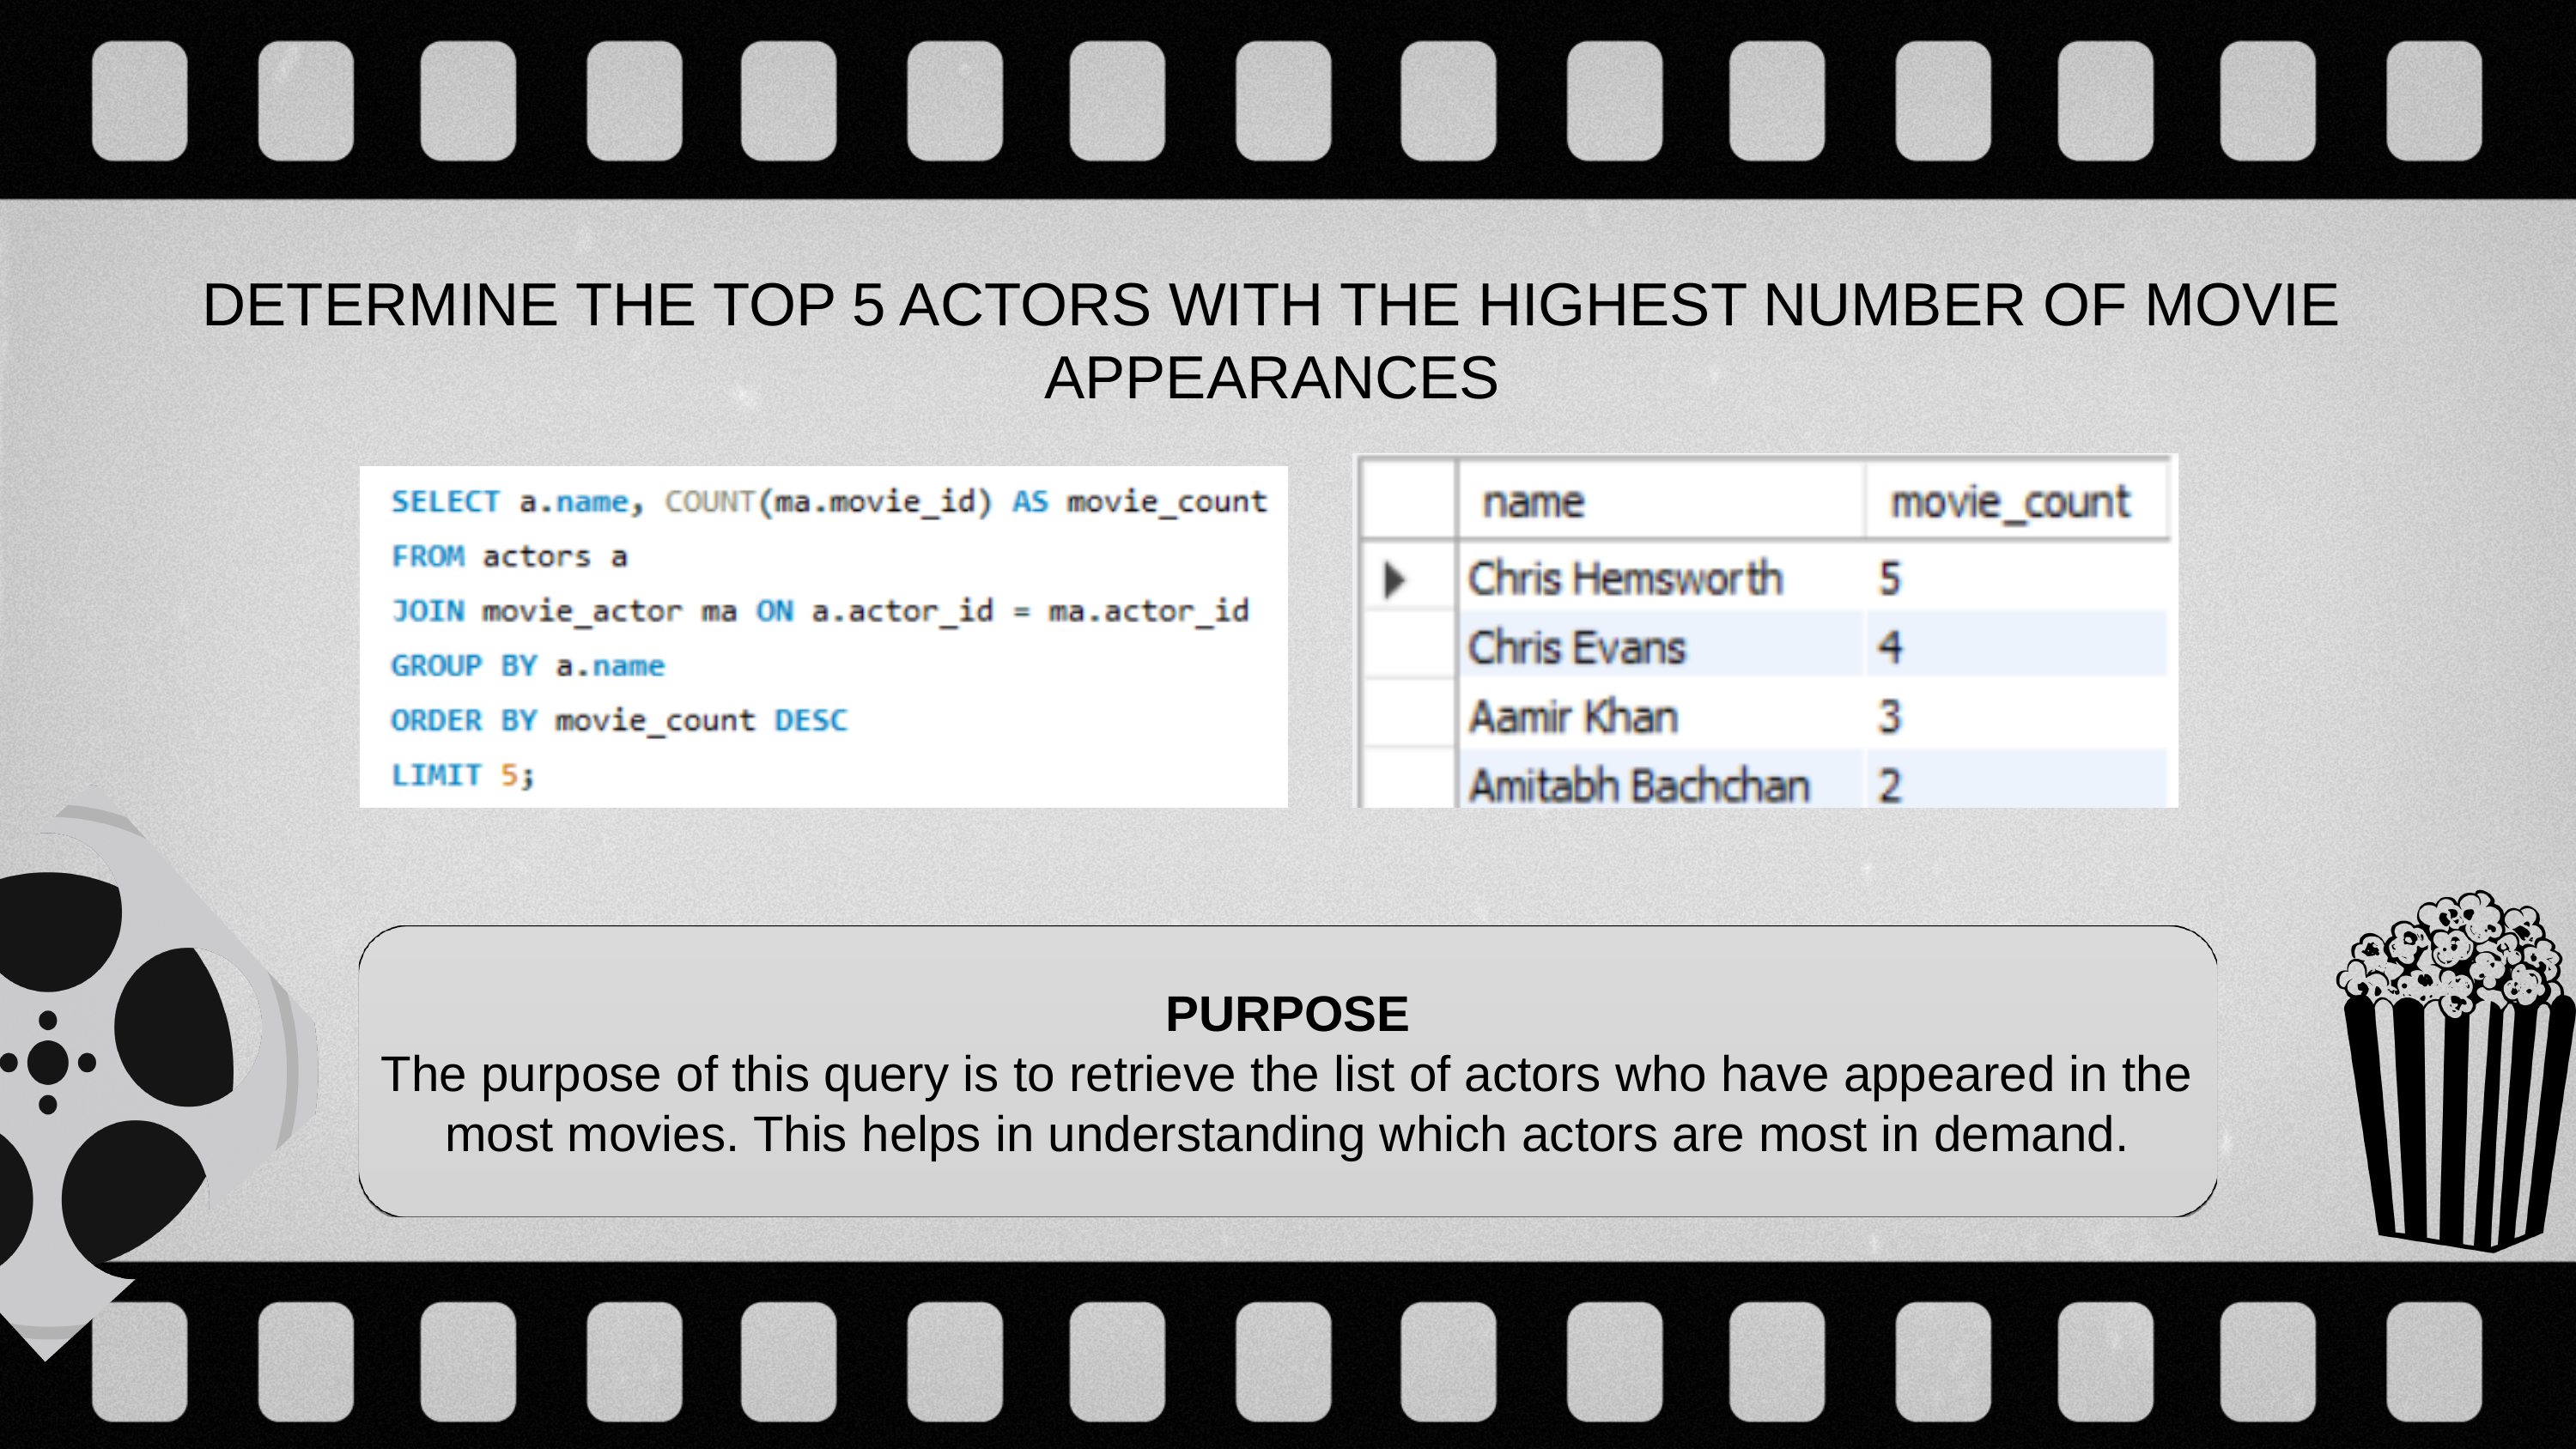

DETERMINE THE TOP 5 ACTORS WITH THE HIGHEST NUMBER OF MOVIE APPEARANCES

PURPOSE
The purpose of this query is to retrieve the list of actors who have appeared in the most movies. This helps in understanding which actors are most in demand.